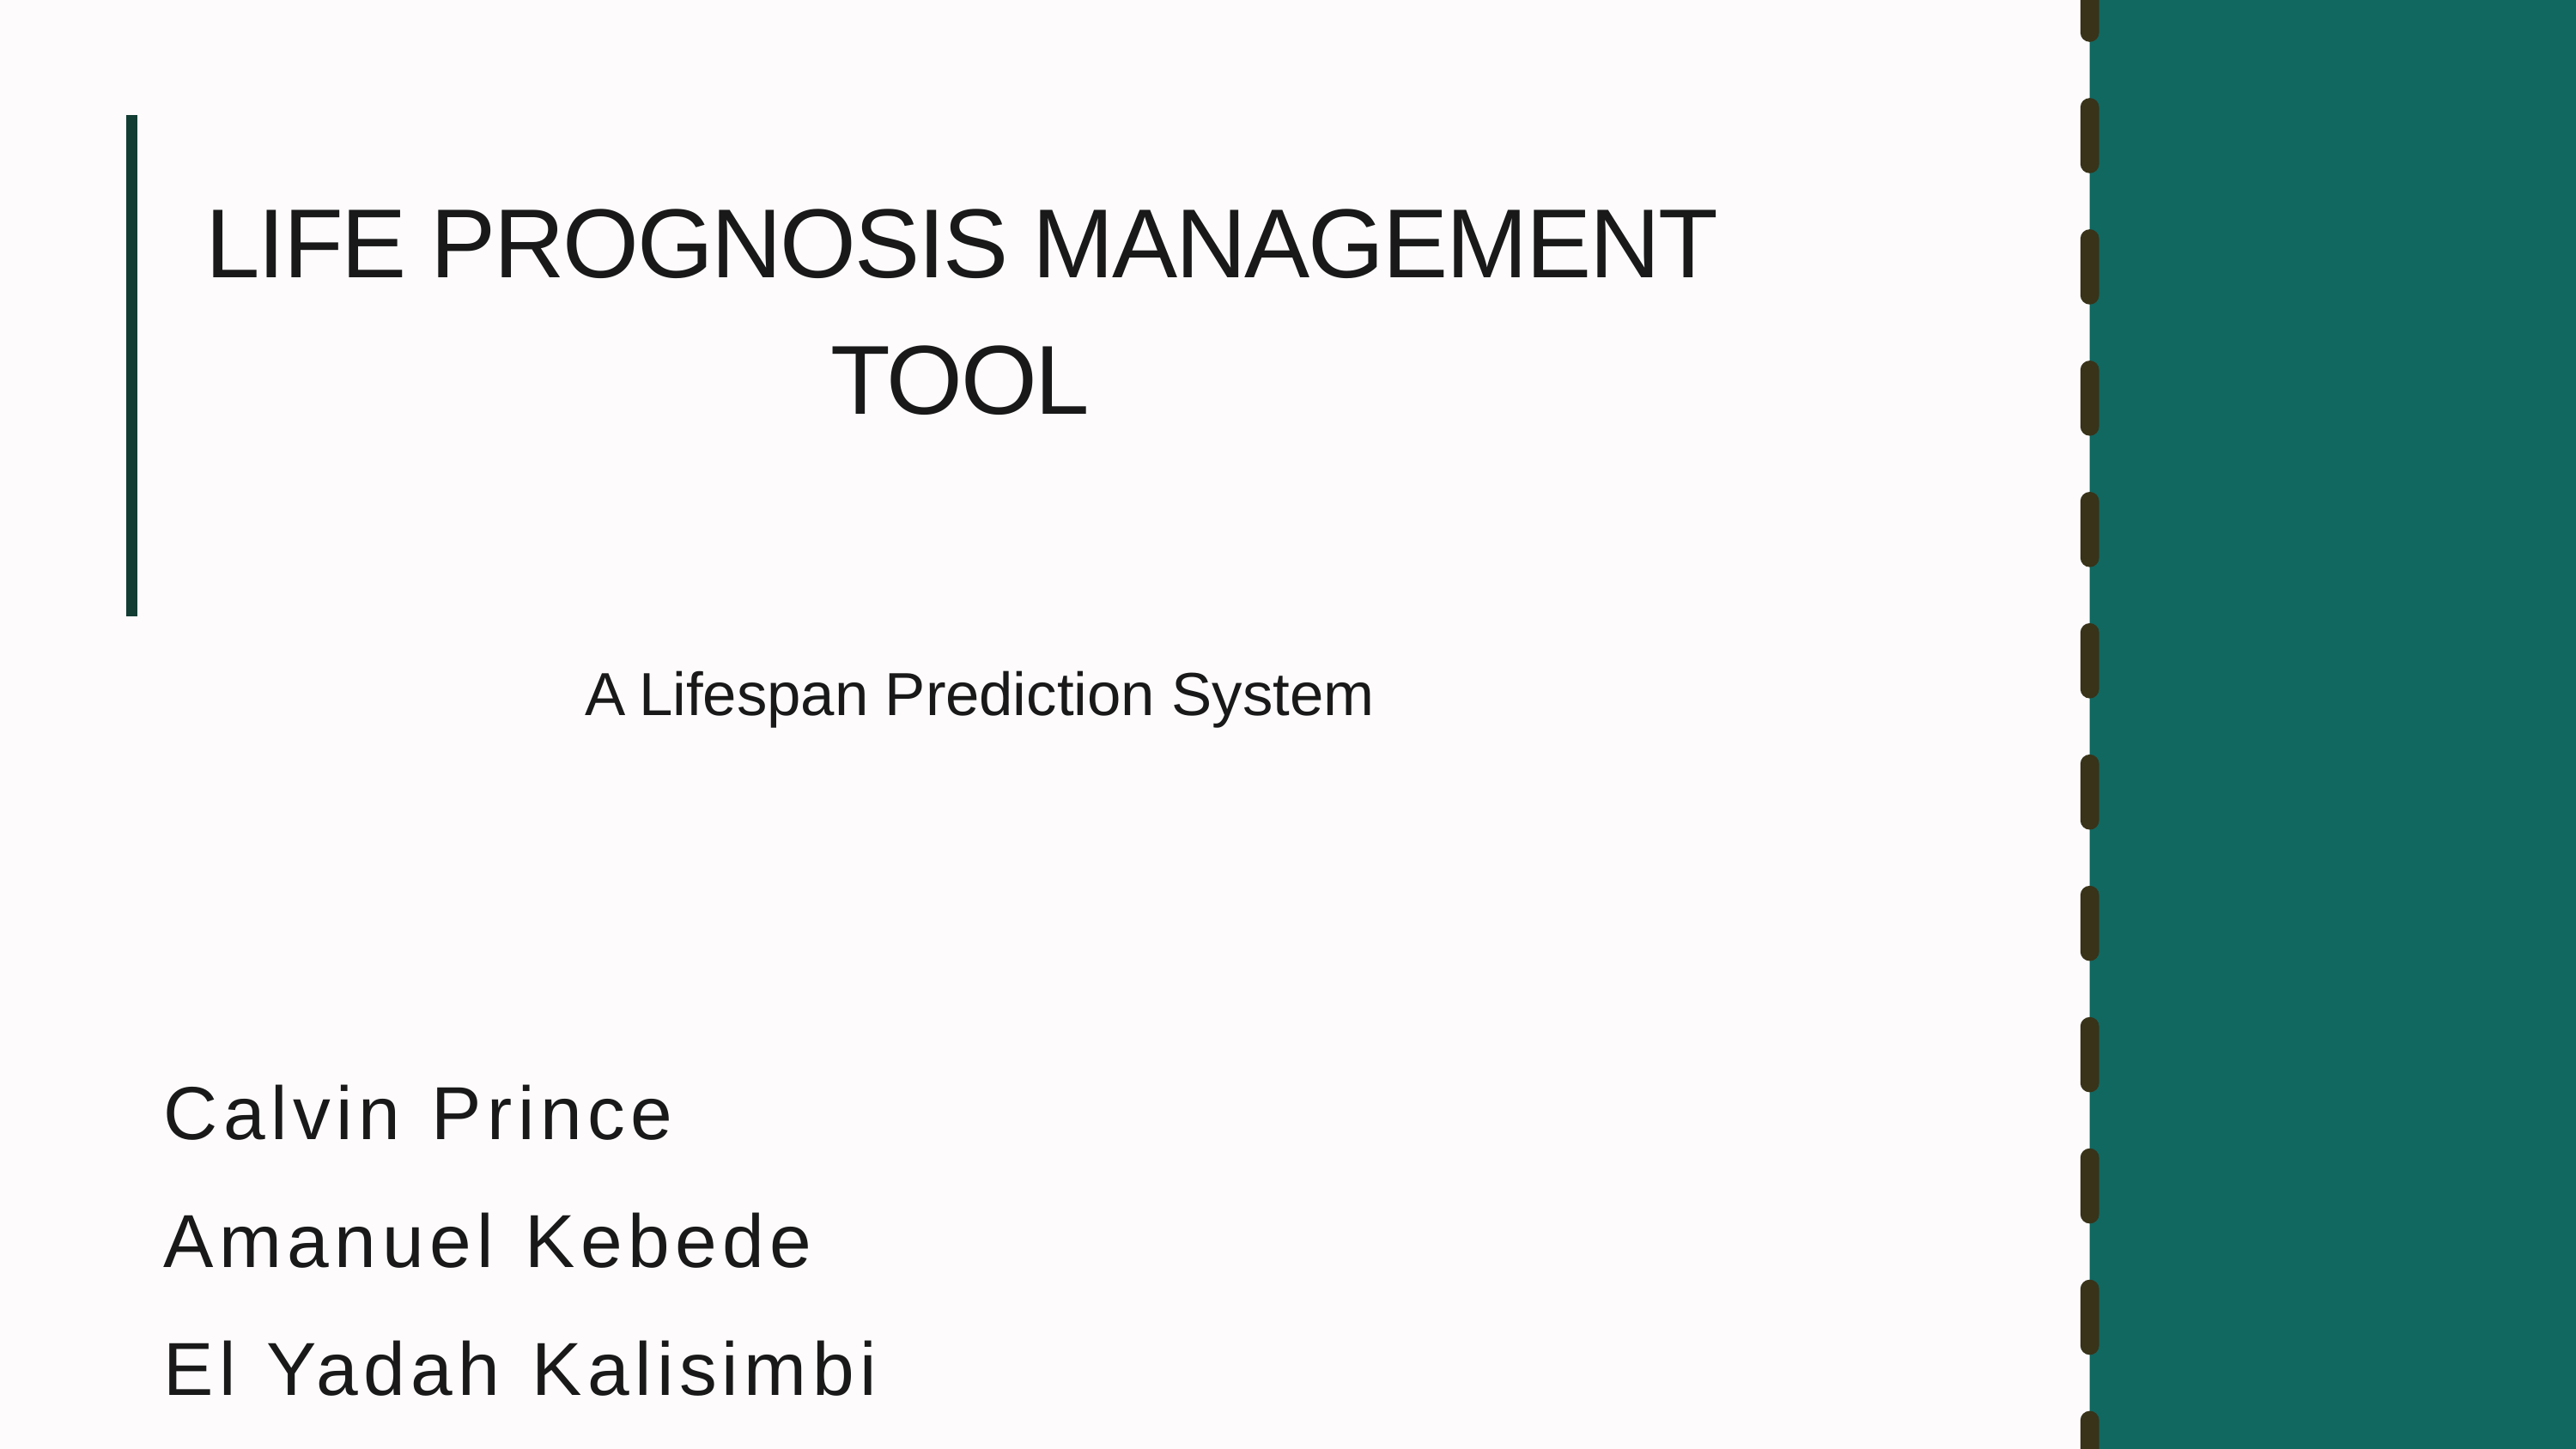

LIFE PROGNOSIS MANAGEMENT TOOL
A Lifespan Prediction System
Calvin Prince
Amanuel Kebede
El Yadah Kalisimbi